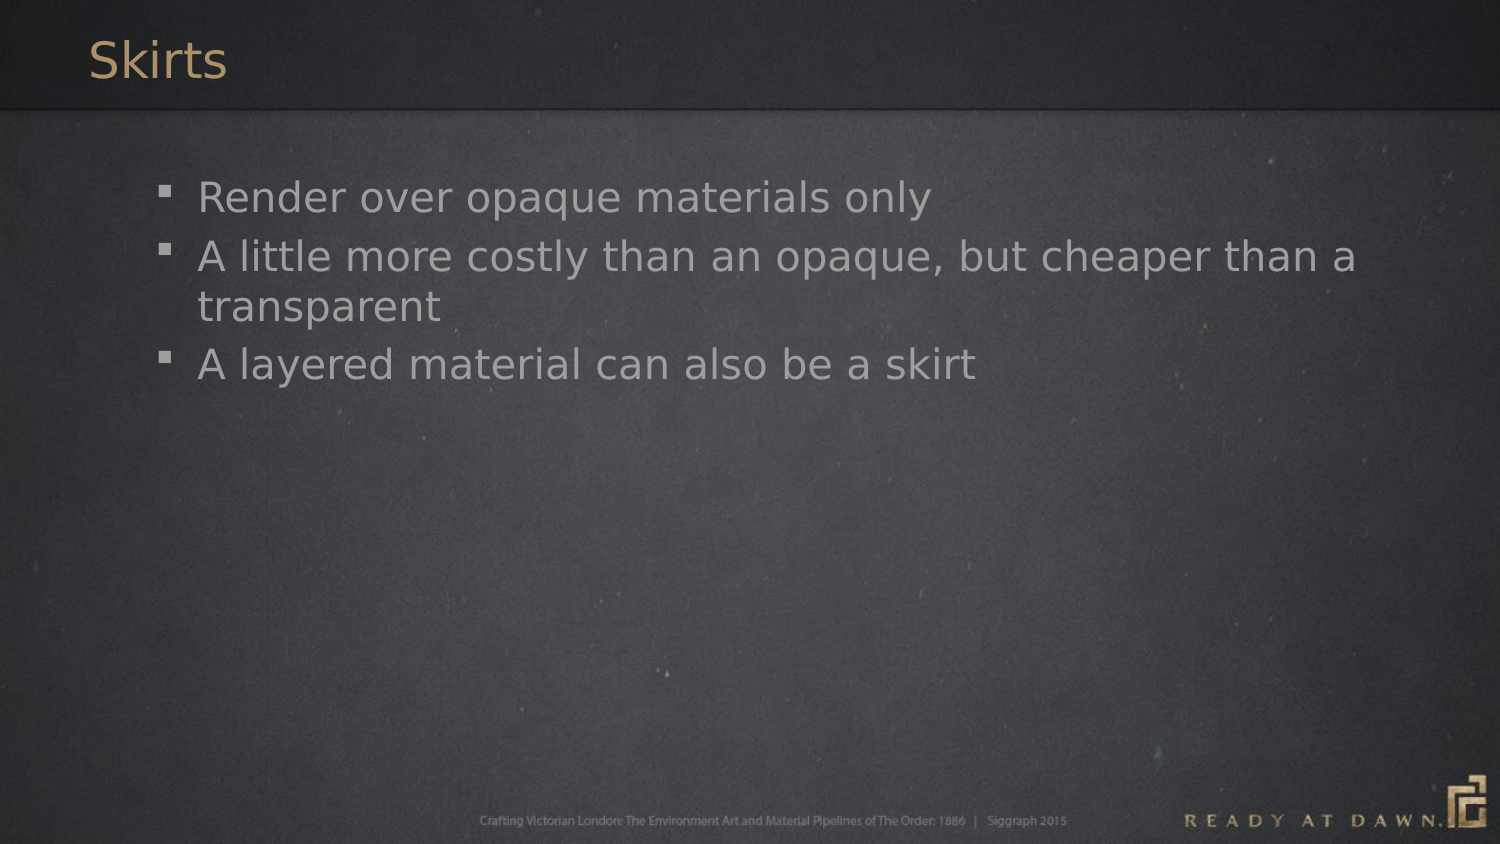

# Skirts
Render over opaque materials only
A little more costly than an opaque, but cheaper than a transparent
A layered material can also be a skirt